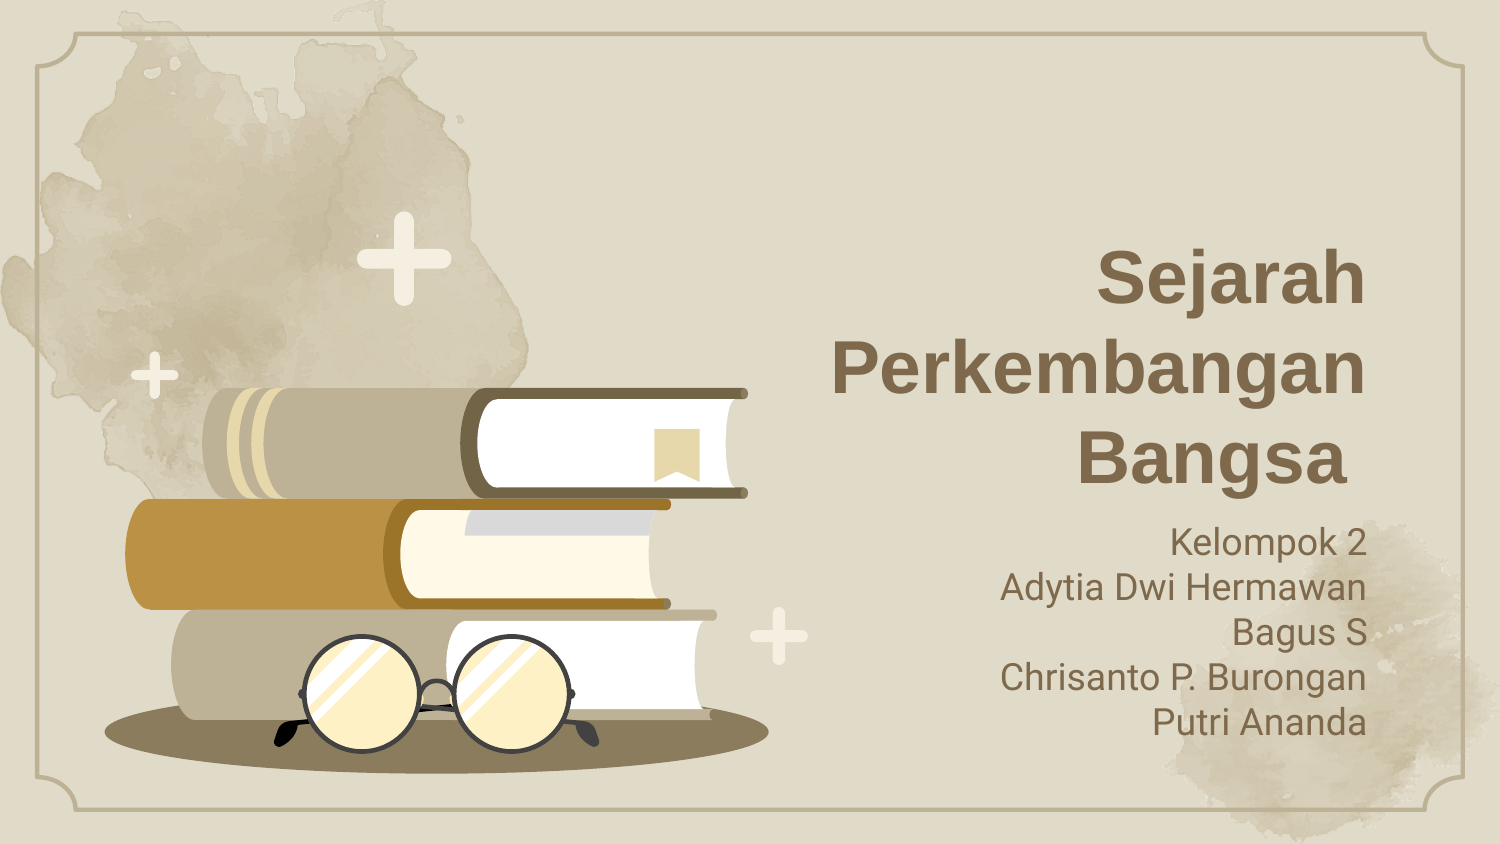

# Sejarah Perkembangan Bangsa

Kelompok 2
Adytia Dwi Hermawan
Bagus S
Chrisanto P. Burongan
Putri Ananda